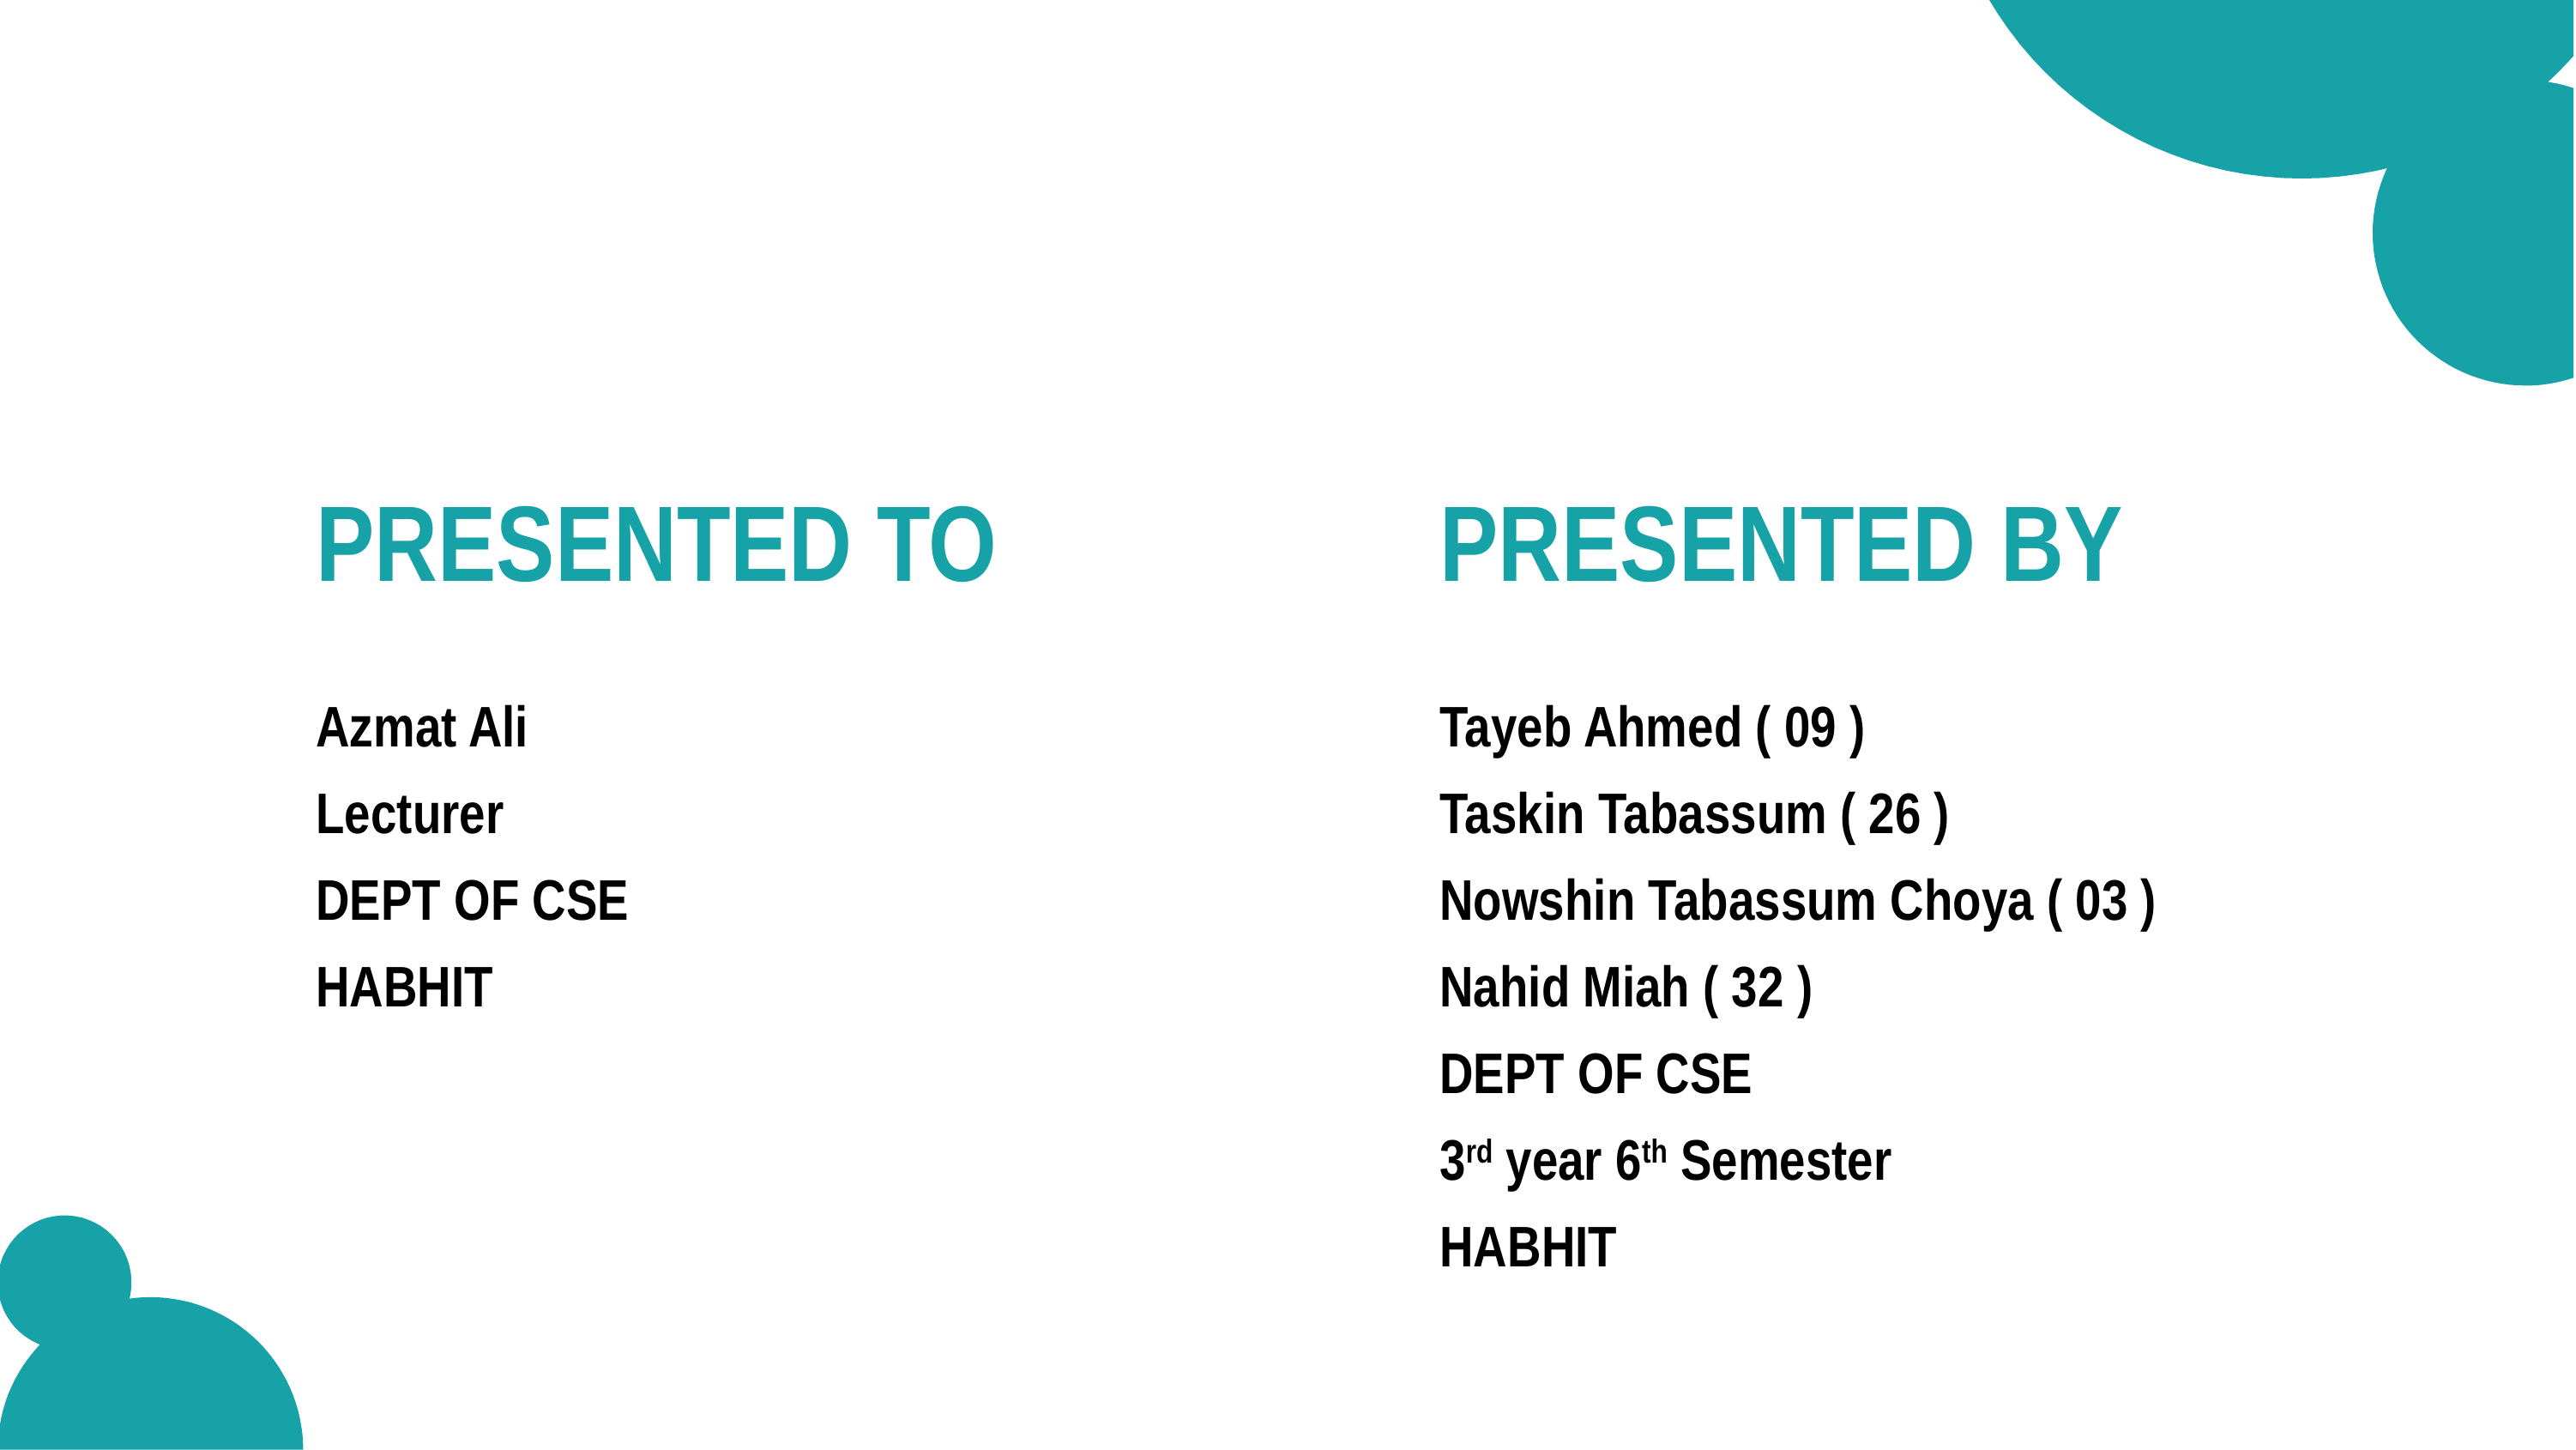

PRESENTED TO

Azmat Ali
Lecturer
DEPT OF CSE
HABHIT
PRESENTED BY

Tayeb Ahmed ( 09 )
Taskin Tabassum ( 26 )
Nowshin Tabassum Choya ( 03 )
Nahid Miah ( 32 )
DEPT OF CSE
3rd year 6th Semester
HABHIT

30